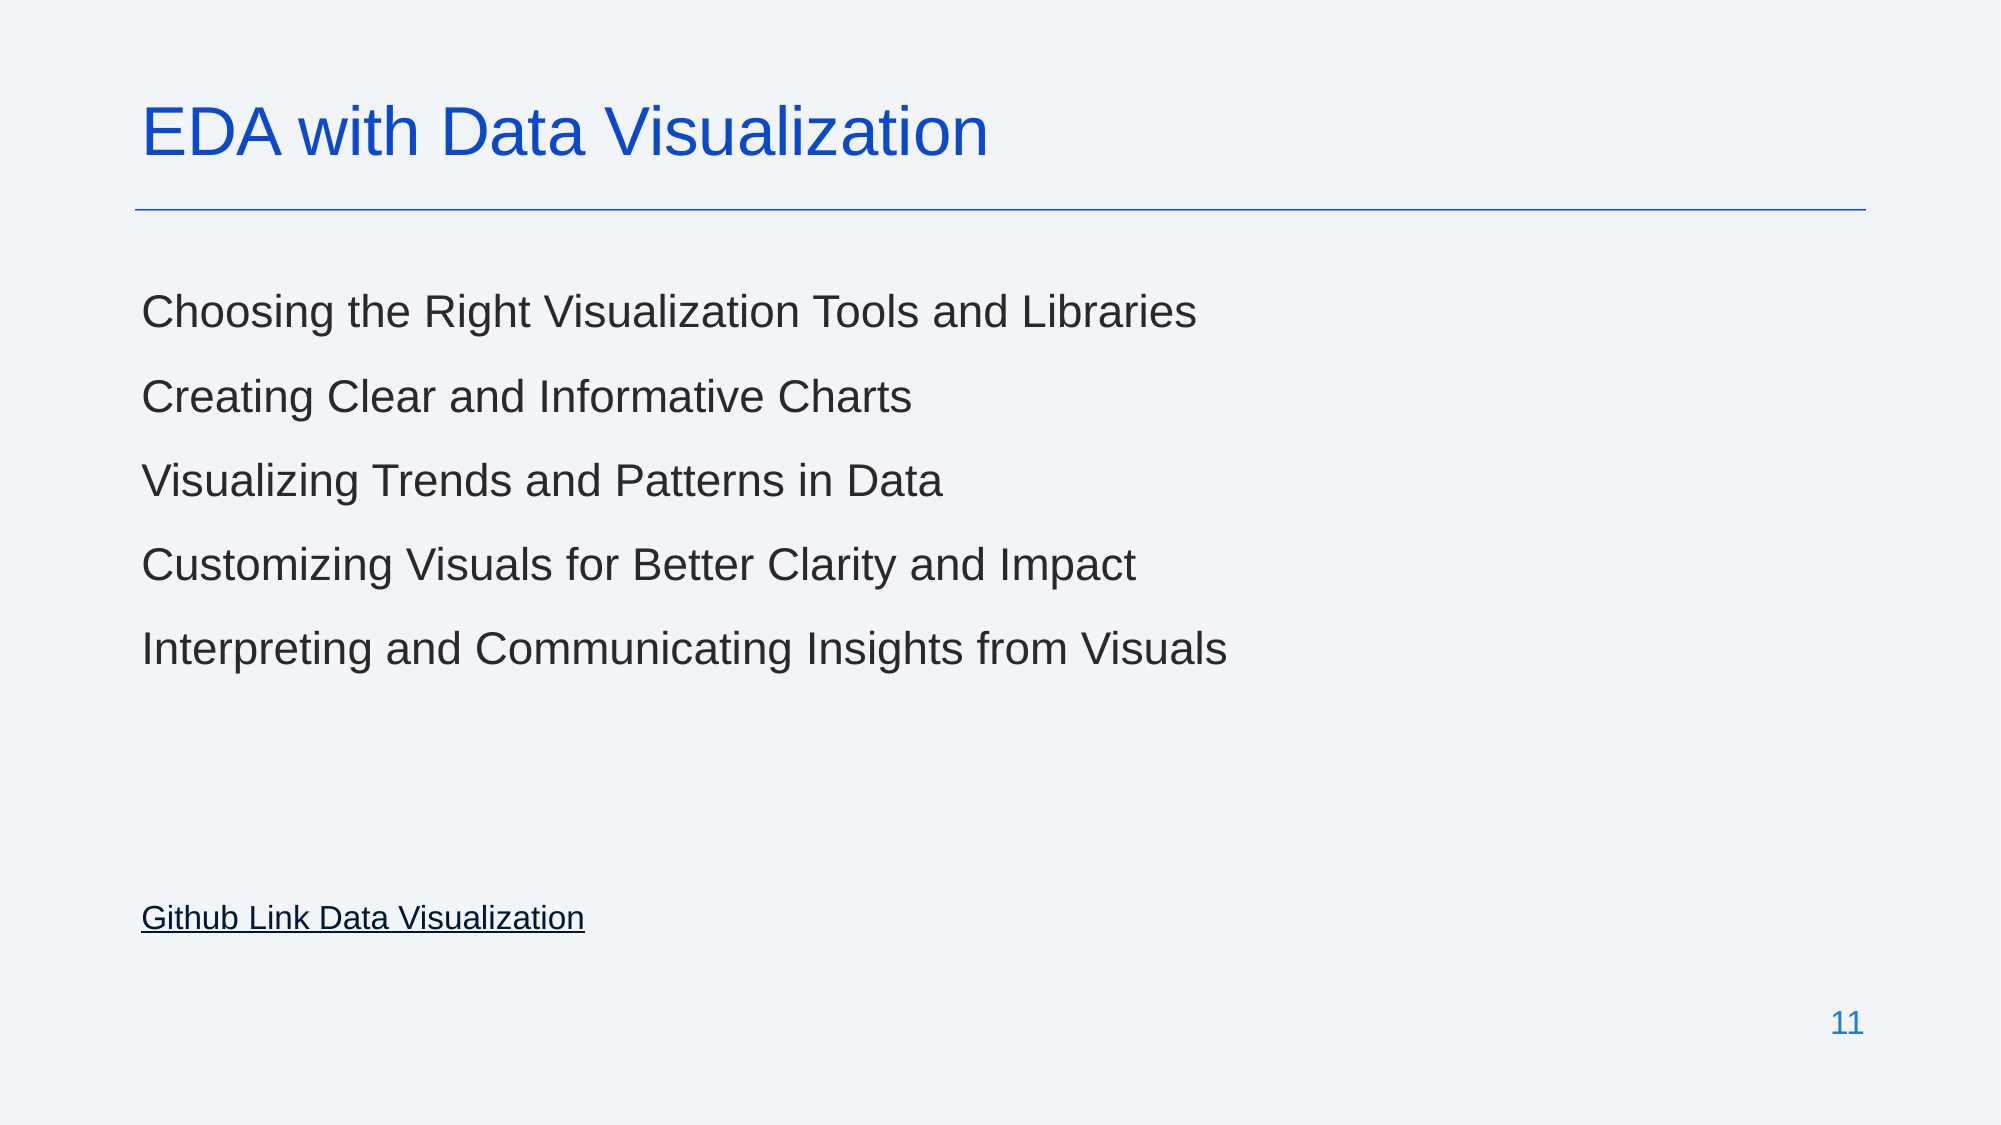

EDA with Data Visualization
Choosing the Right Visualization Tools and Libraries
Creating Clear and Informative Charts
Visualizing Trends and Patterns in Data
Customizing Visuals for Better Clarity and Impact
Interpreting and Communicating Insights from Visuals

Github Link Data Visualization

11